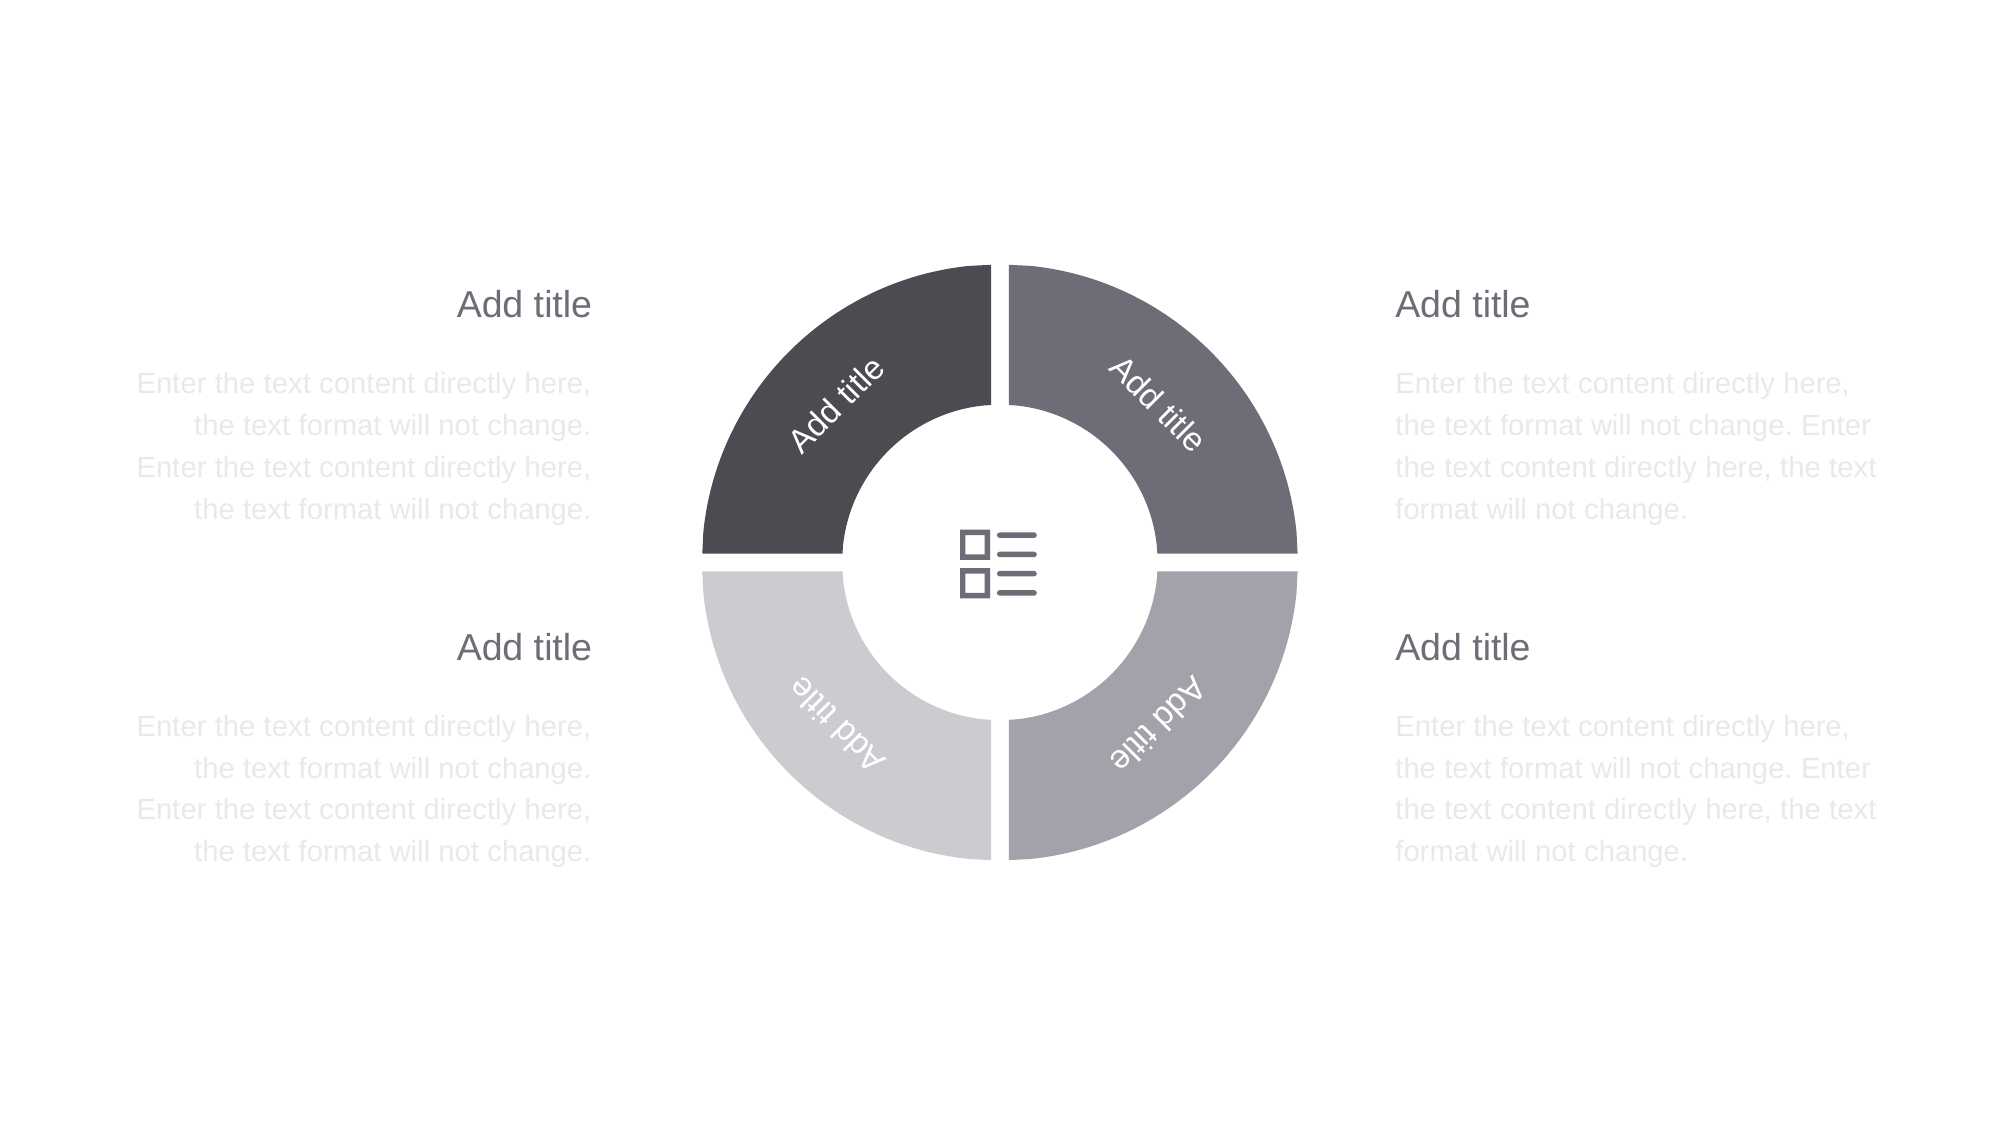

Add title
Add title

Add title
Add title
Add title
Add title
Enter the text content directly here, the text format will not change. Enter the text content directly here, the text format will not change.
Enter the text content directly here, the text format will not change. Enter the text content directly here, the text format will not change.

Add title
Add title
Enter the text content directly here, the text format will not change. Enter the text content directly here, the text format will not change.
Enter the text content directly here, the text format will not change. Enter the text content directly here, the text format will not change.